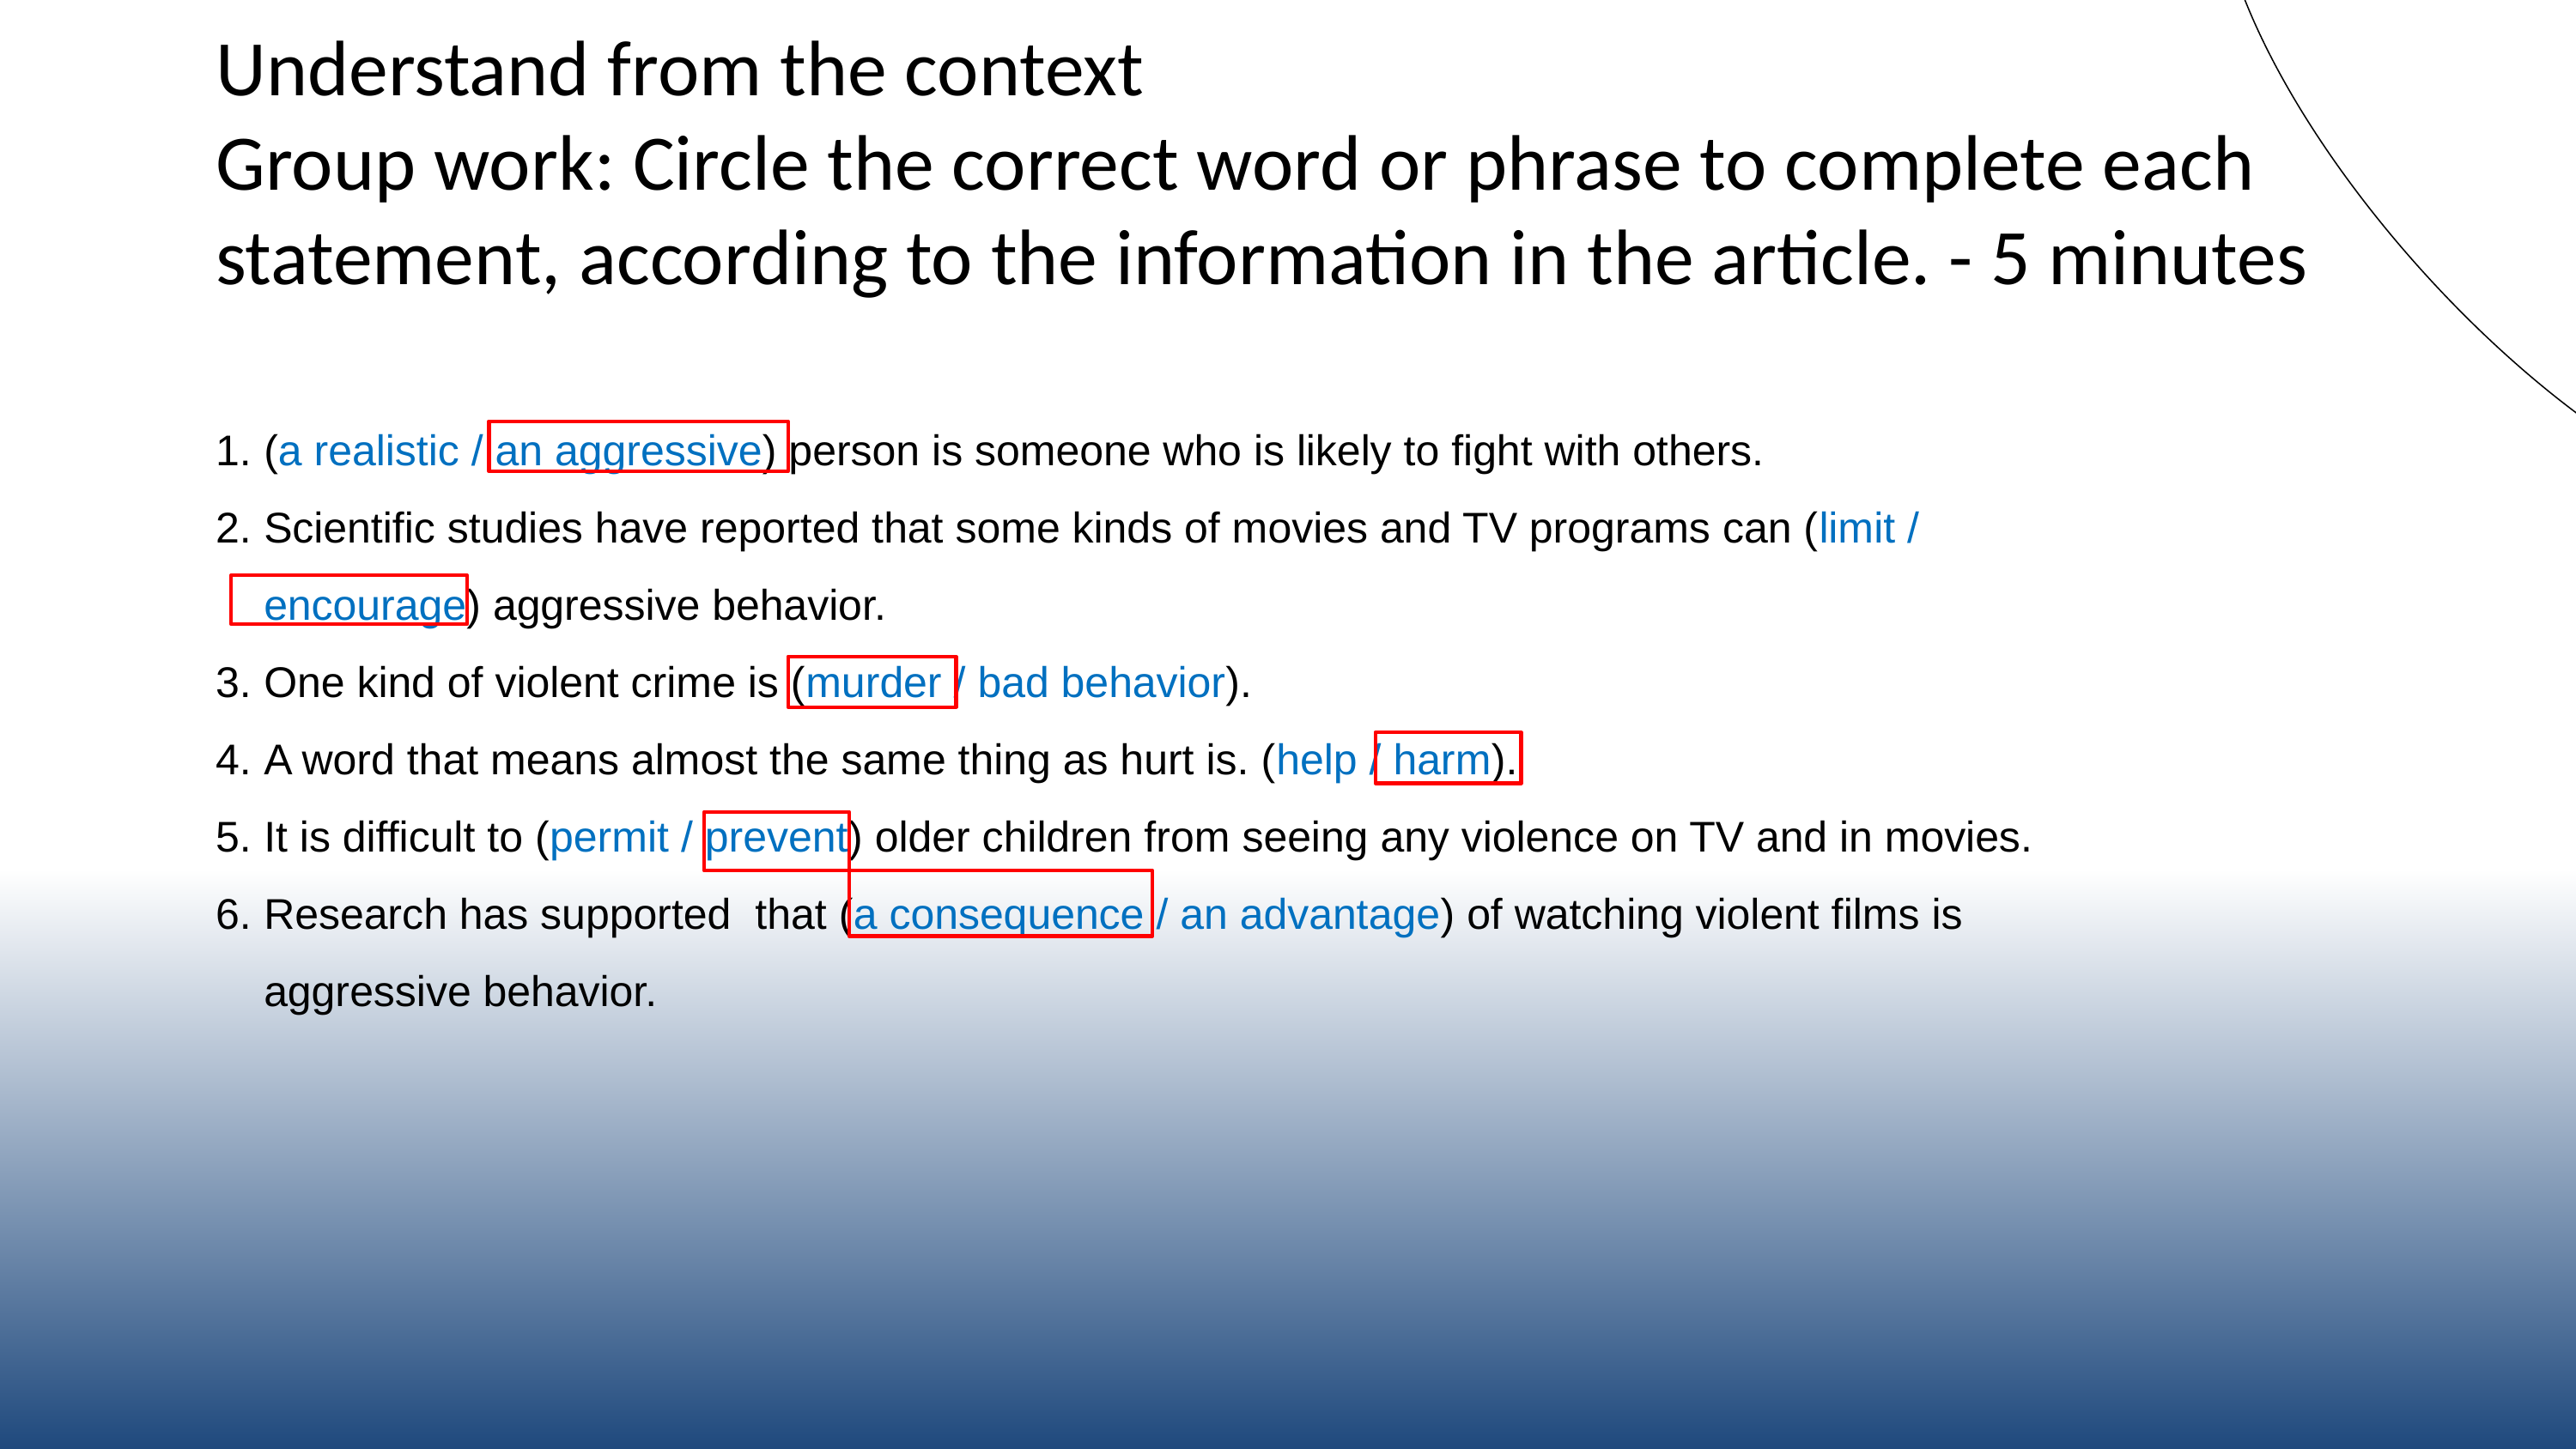

Understand from the context
Group work: Circle the correct word or phrase to complete each statement, according to the information in the article. - 5 minutes
(a realistic / an aggressive) person is someone who is likely to fight with others.
Scientific studies have reported that some kinds of movies and TV programs can (limit / encourage) aggressive behavior.
One kind of violent crime is (murder / bad behavior).
A word that means almost the same thing as hurt is. (help / harm).
It is difficult to (permit / prevent) older children from seeing any violence on TV and in movies.
Research has supported  that (a consequence / an advantage) of watching violent films is aggressive behavior.